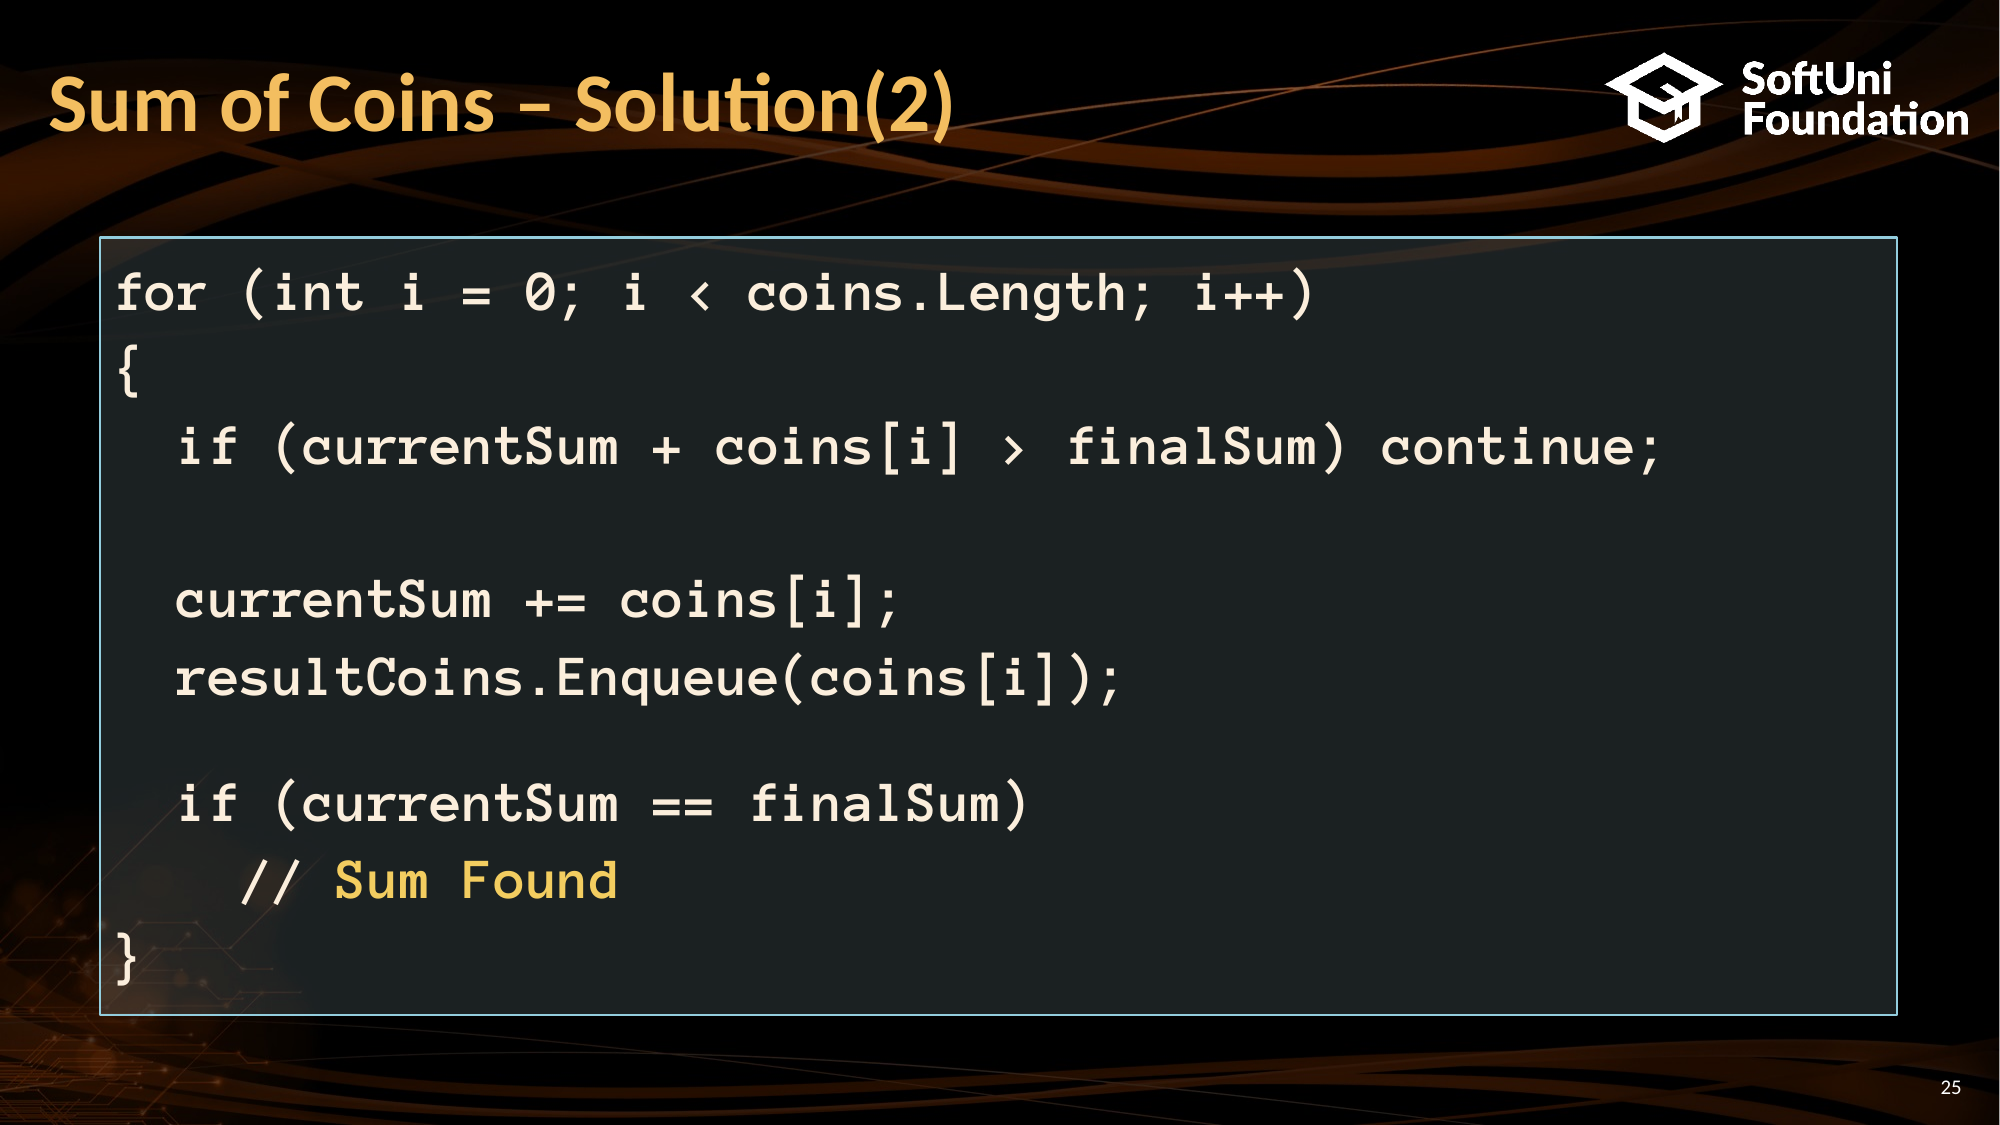

Sum of Coins – Solution(2)
for (int i = 0; i < coins.Length; i++)
{
  if (currentSum + coins[i] > finalSum) continue;

  currentSum += coins[i];
  resultCoins.Enqueue(coins[i]);

  if (currentSum == finalSum)
    // Sum Found
}
25